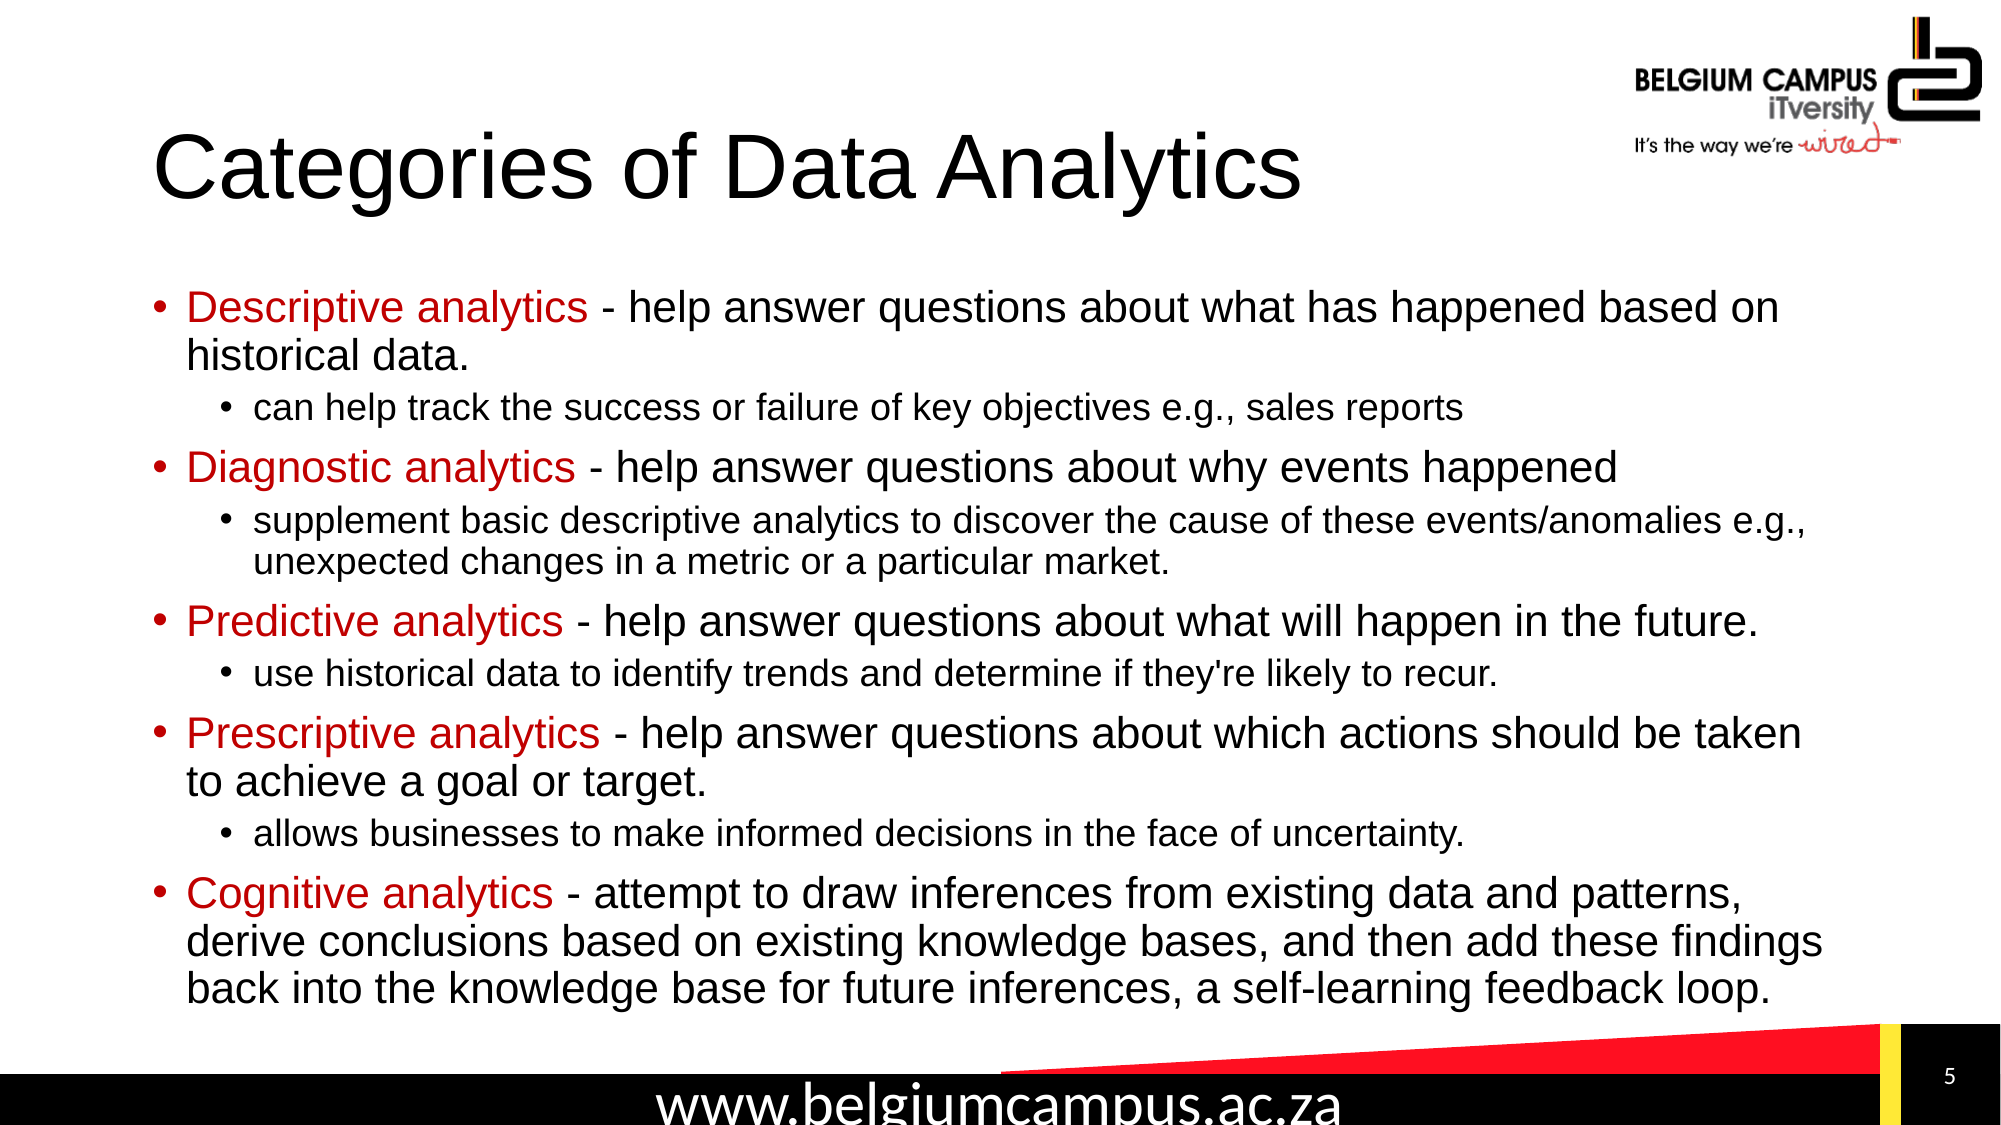

# Categories of Data Analytics
Descriptive analytics - help answer questions about what has happened based on historical data.
can help track the success or failure of key objectives e.g., sales reports
Diagnostic analytics - help answer questions about why events happened
supplement basic descriptive analytics to discover the cause of these events/anomalies e.g., unexpected changes in a metric or a particular market.
Predictive analytics - help answer questions about what will happen in the future.
use historical data to identify trends and determine if they're likely to recur.
Prescriptive analytics - help answer questions about which actions should be taken to achieve a goal or target.
allows businesses to make informed decisions in the face of uncertainty.
Cognitive analytics - attempt to draw inferences from existing data and patterns, derive conclusions based on existing knowledge bases, and then add these findings back into the knowledge base for future inferences, a self-learning feedback loop.